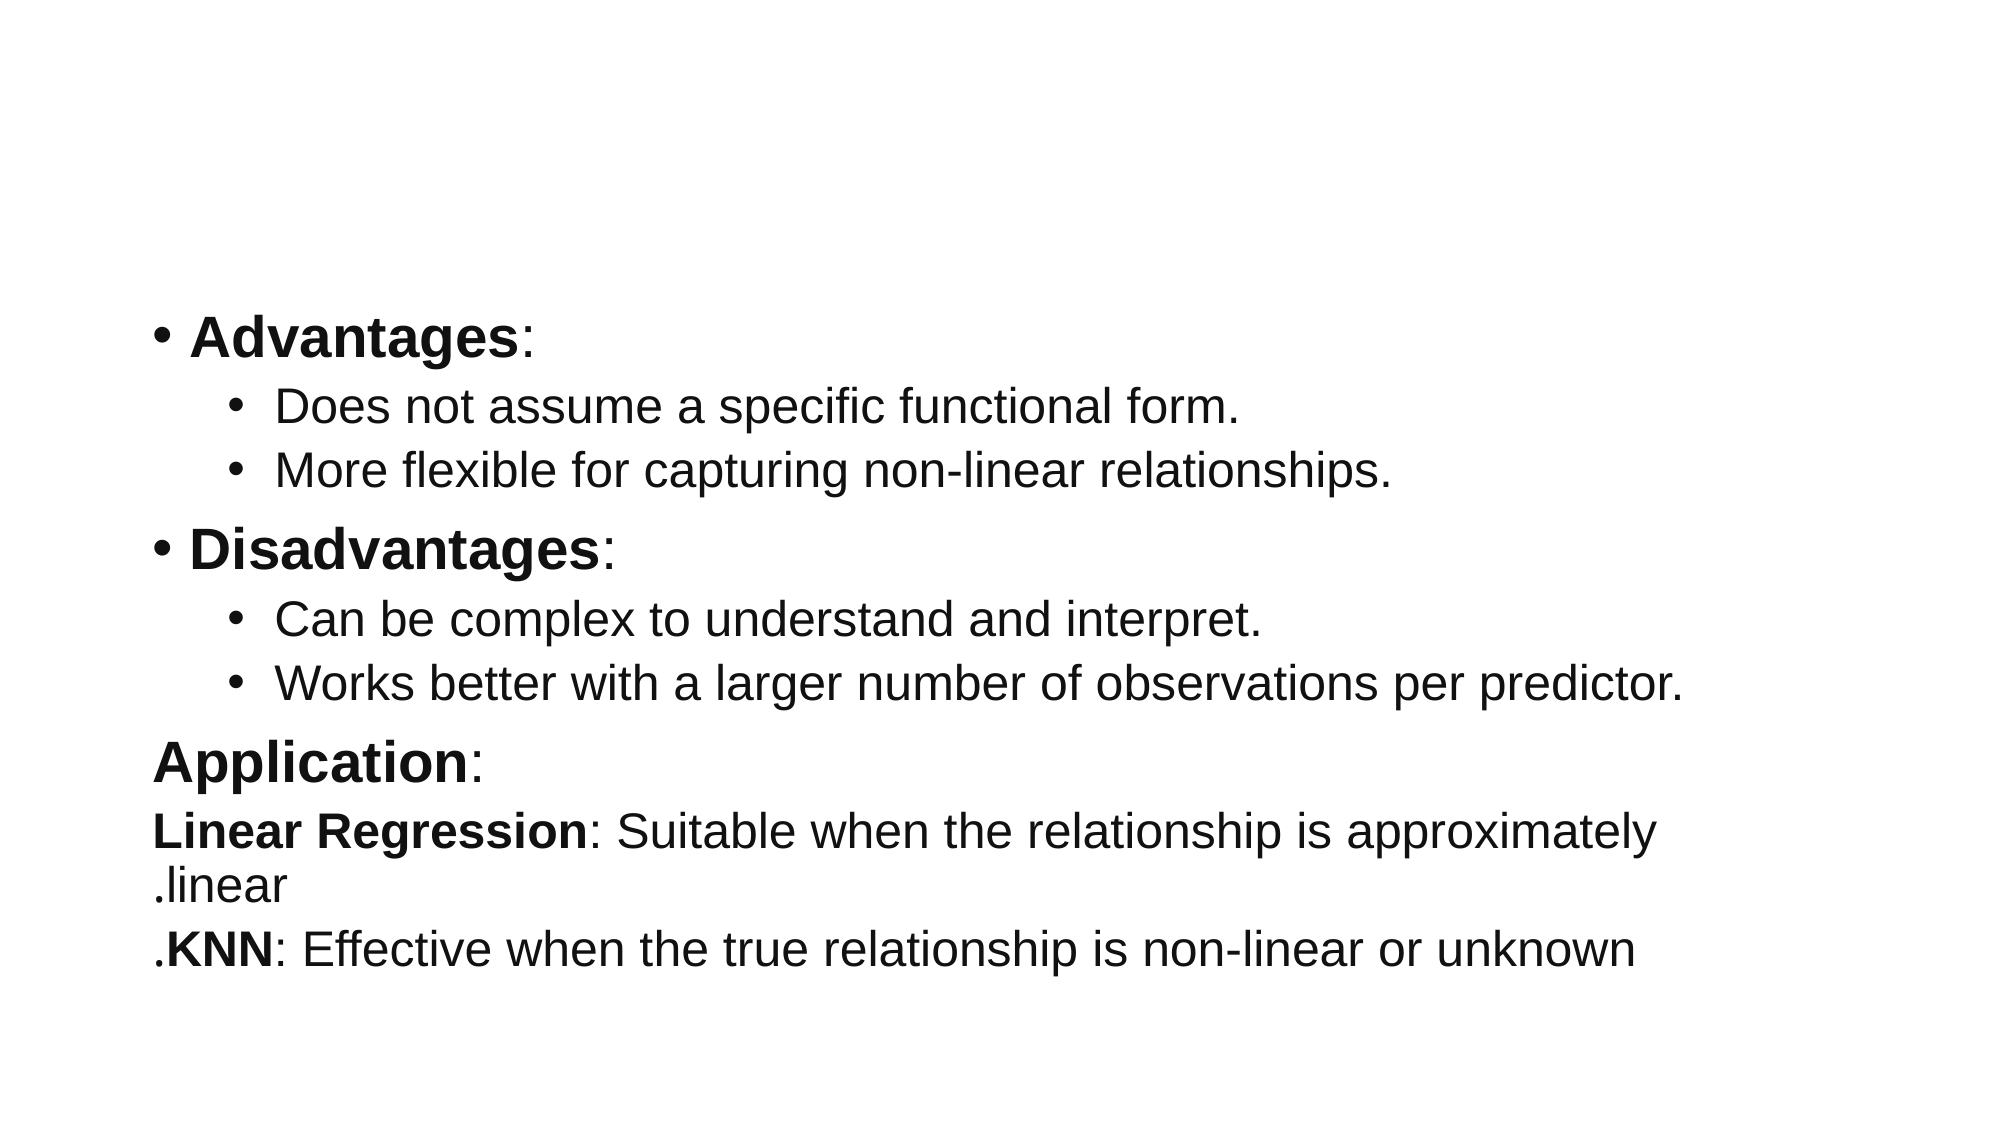

#
Advantages:
Does not assume a specific functional form.
More flexible for capturing non-linear relationships.
Disadvantages:
Can be complex to understand and interpret.
Works better with a larger number of observations per predictor.
Application:
Linear Regression: Suitable when the relationship is approximately linear.
KNN: Effective when the true relationship is non-linear or unknown.